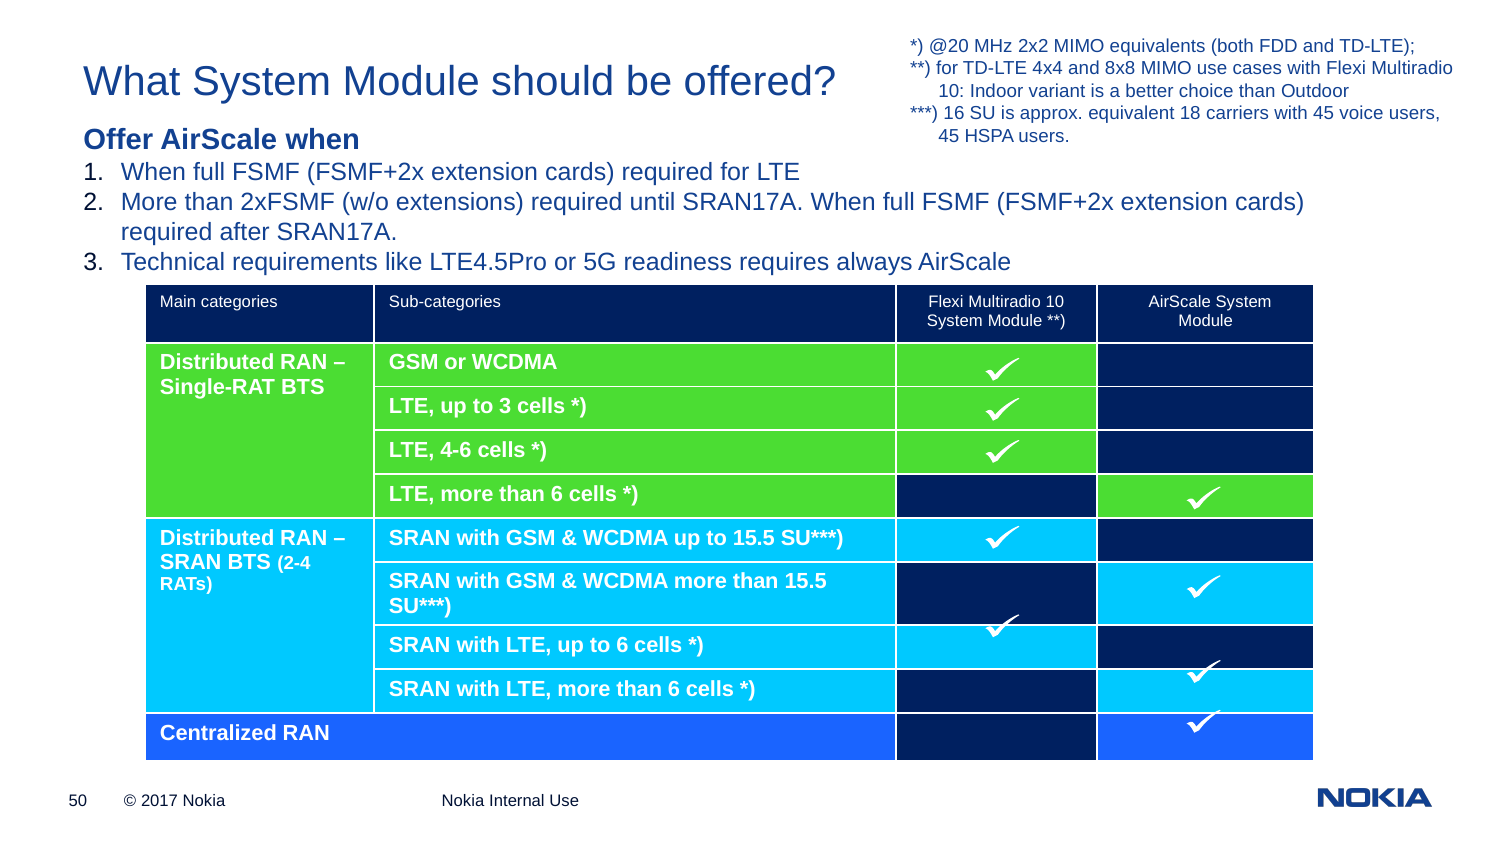

*) @20 MHz 2x2 MIMO equivalents (both FDD and TD-LTE);
**) for TD-LTE 4x4 and 8x8 MIMO use cases with Flexi Multiradio 10: Indoor variant is a better choice than Outdoor
***) 16 SU is approx. equivalent 18 carriers with 45 voice users, 45 HSPA users.
What System Module should be offered?
Offer AirScale when
When full FSMF (FSMF+2x extension cards) required for LTE
More than 2xFSMF (w/o extensions) required until SRAN17A. When full FSMF (FSMF+2x extension cards) required after SRAN17A.
Technical requirements like LTE4.5Pro or 5G readiness requires always AirScale
| Main categories | Sub-categories | Flexi Multiradio 10 System Module \*\*) | AirScale System Module |
| --- | --- | --- | --- |
| Distributed RAN – Single-RAT BTS | GSM or WCDMA |  |  |
|  | LTE, up to 3 cells \*) |  |  |
|  | LTE, 4-6 cells \*) |  |  |
|  | LTE, more than 6 cells \*) |  |  |
| Distributed RAN – SRAN BTS (2-4 RATs) | SRAN with GSM & WCDMA up to 15.5 SU\*\*\*) |  |  |
|  | SRAN with GSM & WCDMA more than 15.5 SU\*\*\*) |  |  |
|  | SRAN with LTE, up to 6 cells \*) |  |  |
|  | SRAN with LTE, more than 6 cells \*) |  |  |
| Centralized RAN |  |  |  |

Nokia Internal Use